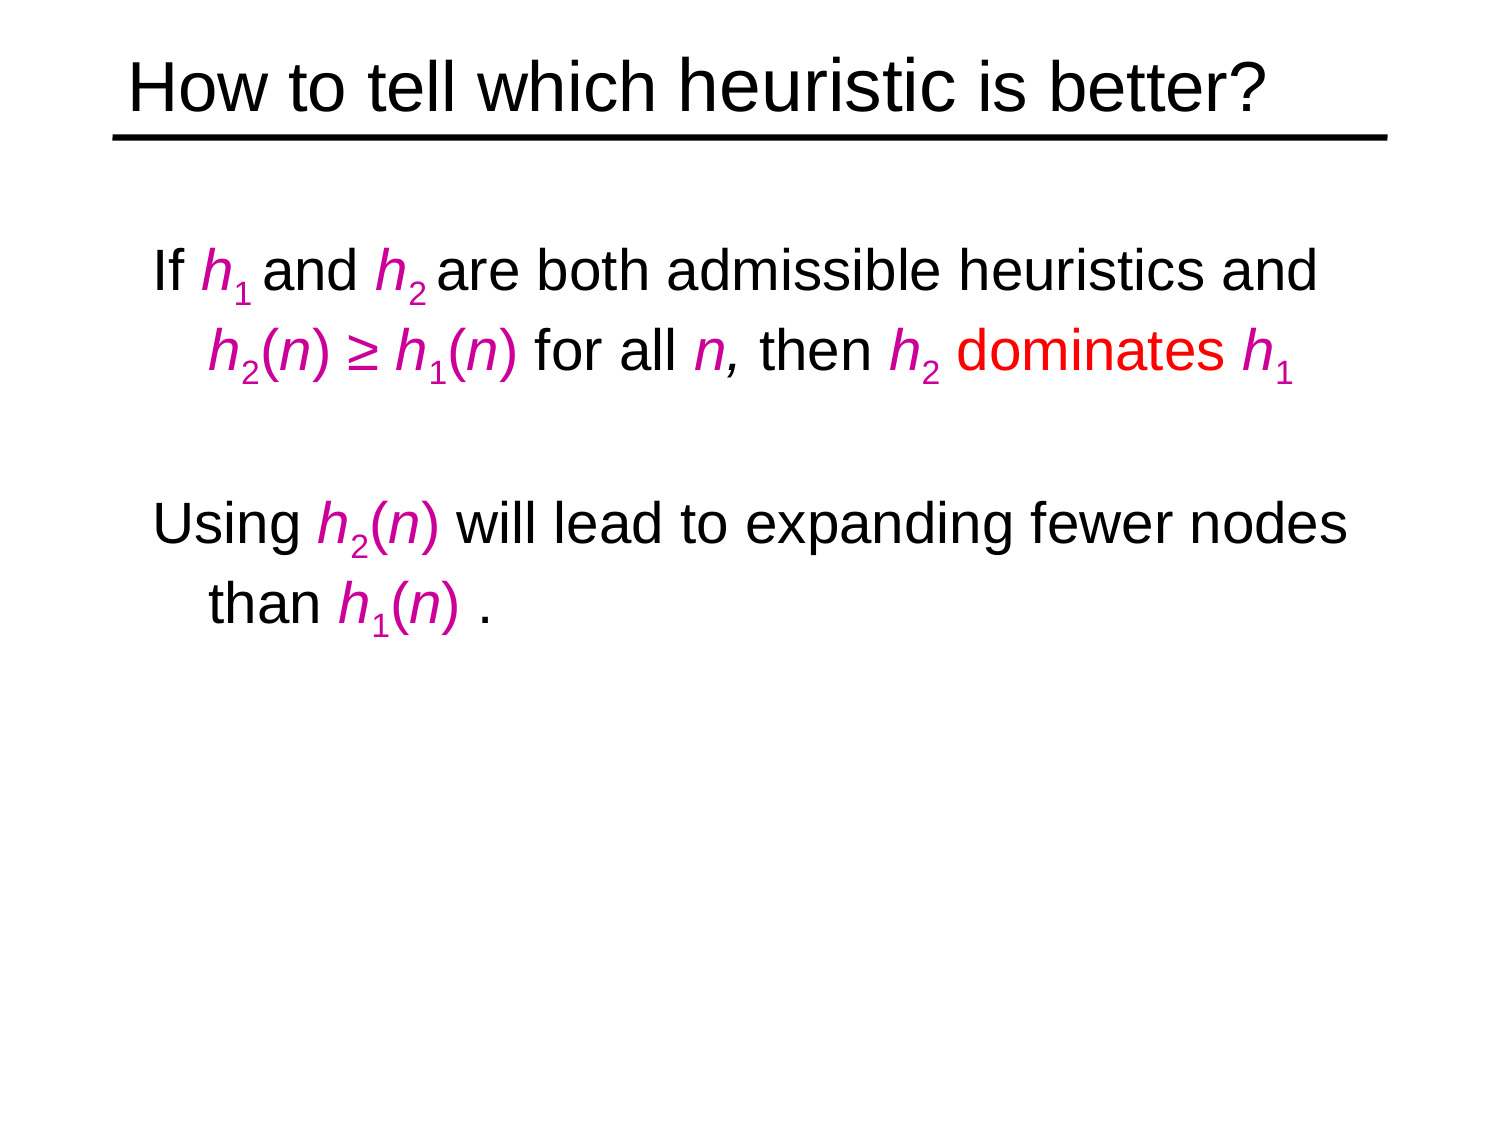

# How to tell which heuristic is better?
If h1 and h2 are both admissible heuristics and
h2(n) ≥ h1(n) for all n, then h2 dominates h1

Using h2(n) will lead to expanding fewer nodes than h1(n) .